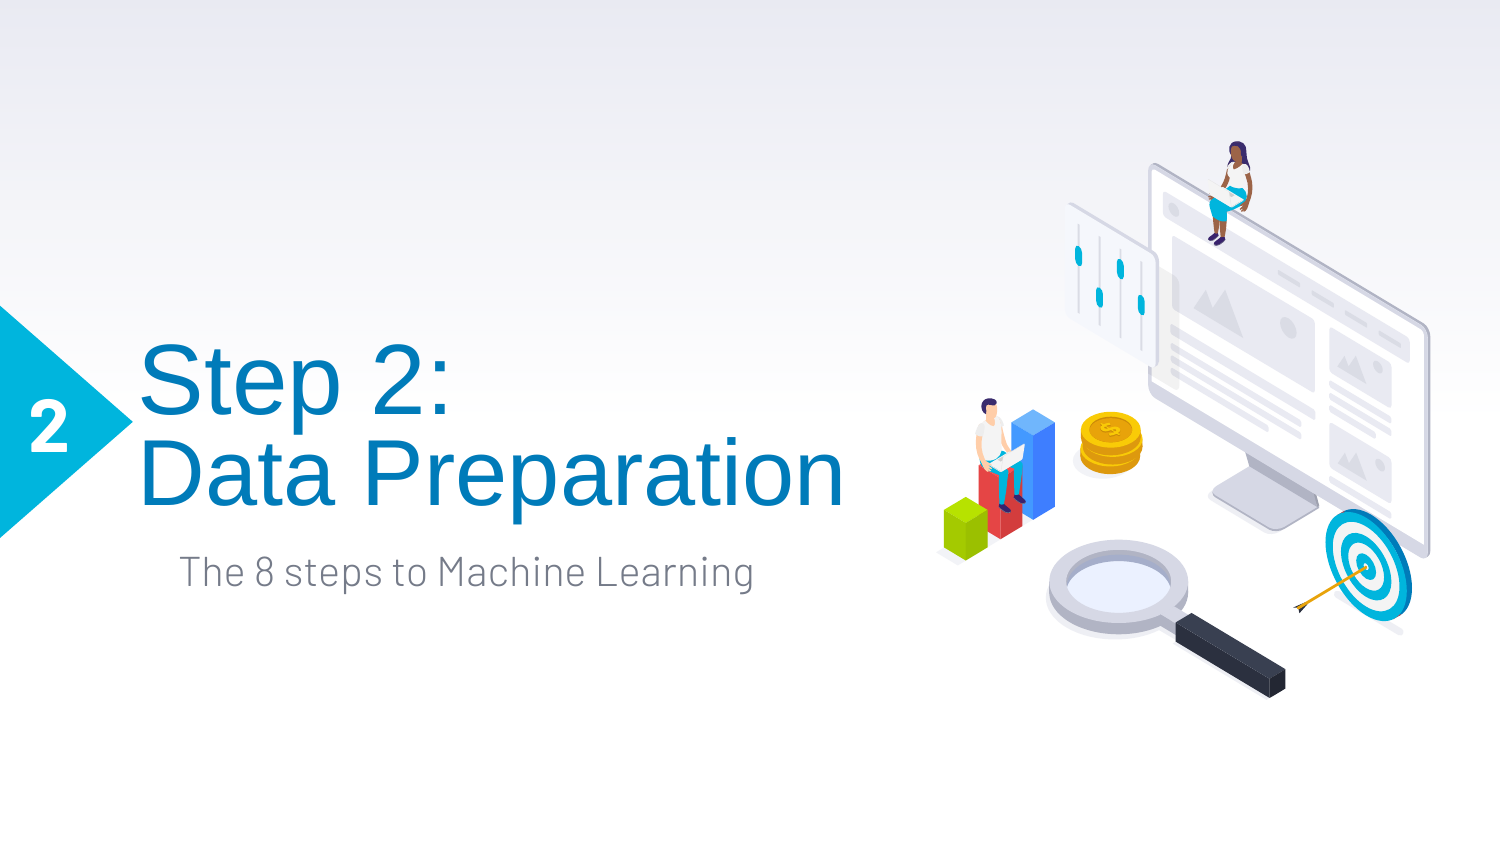

2
# Step 2:
Data Preparation
The 8 steps to Machine Learning